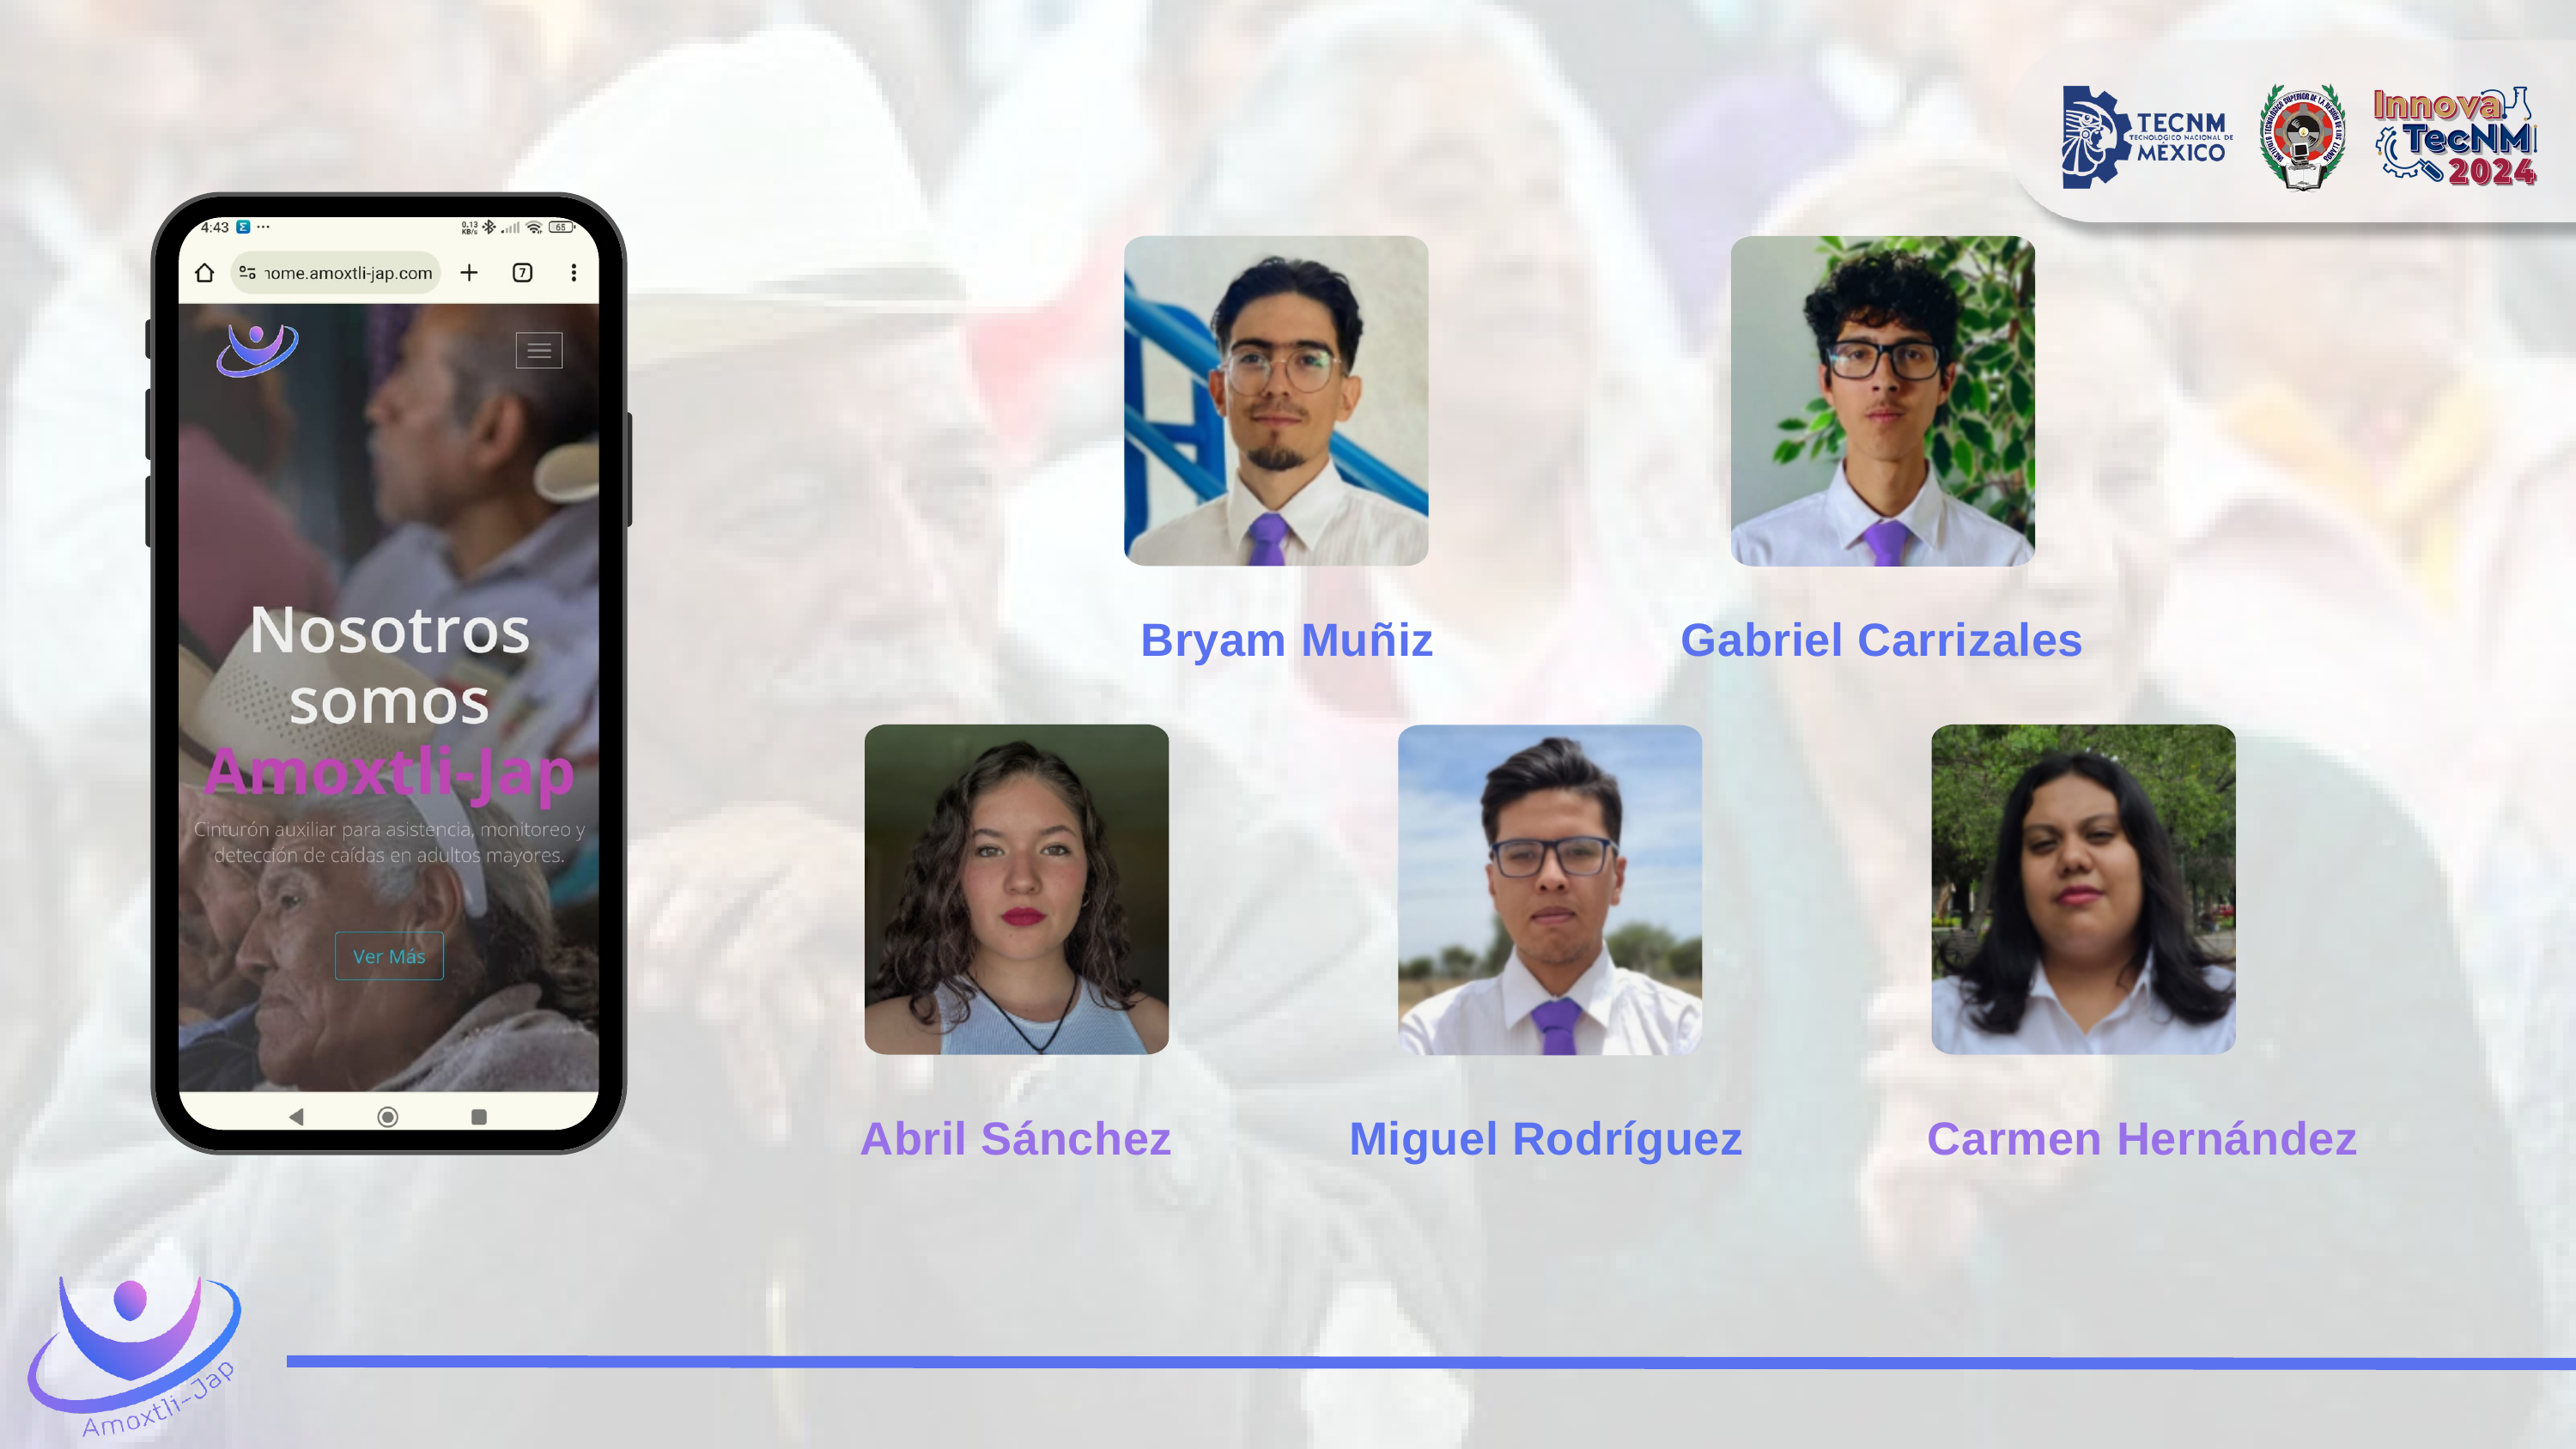

Bryam Muñiz
Gabriel Carrizales

Abril Sánchez
Miguel Rodríguez
Carmen Hernández